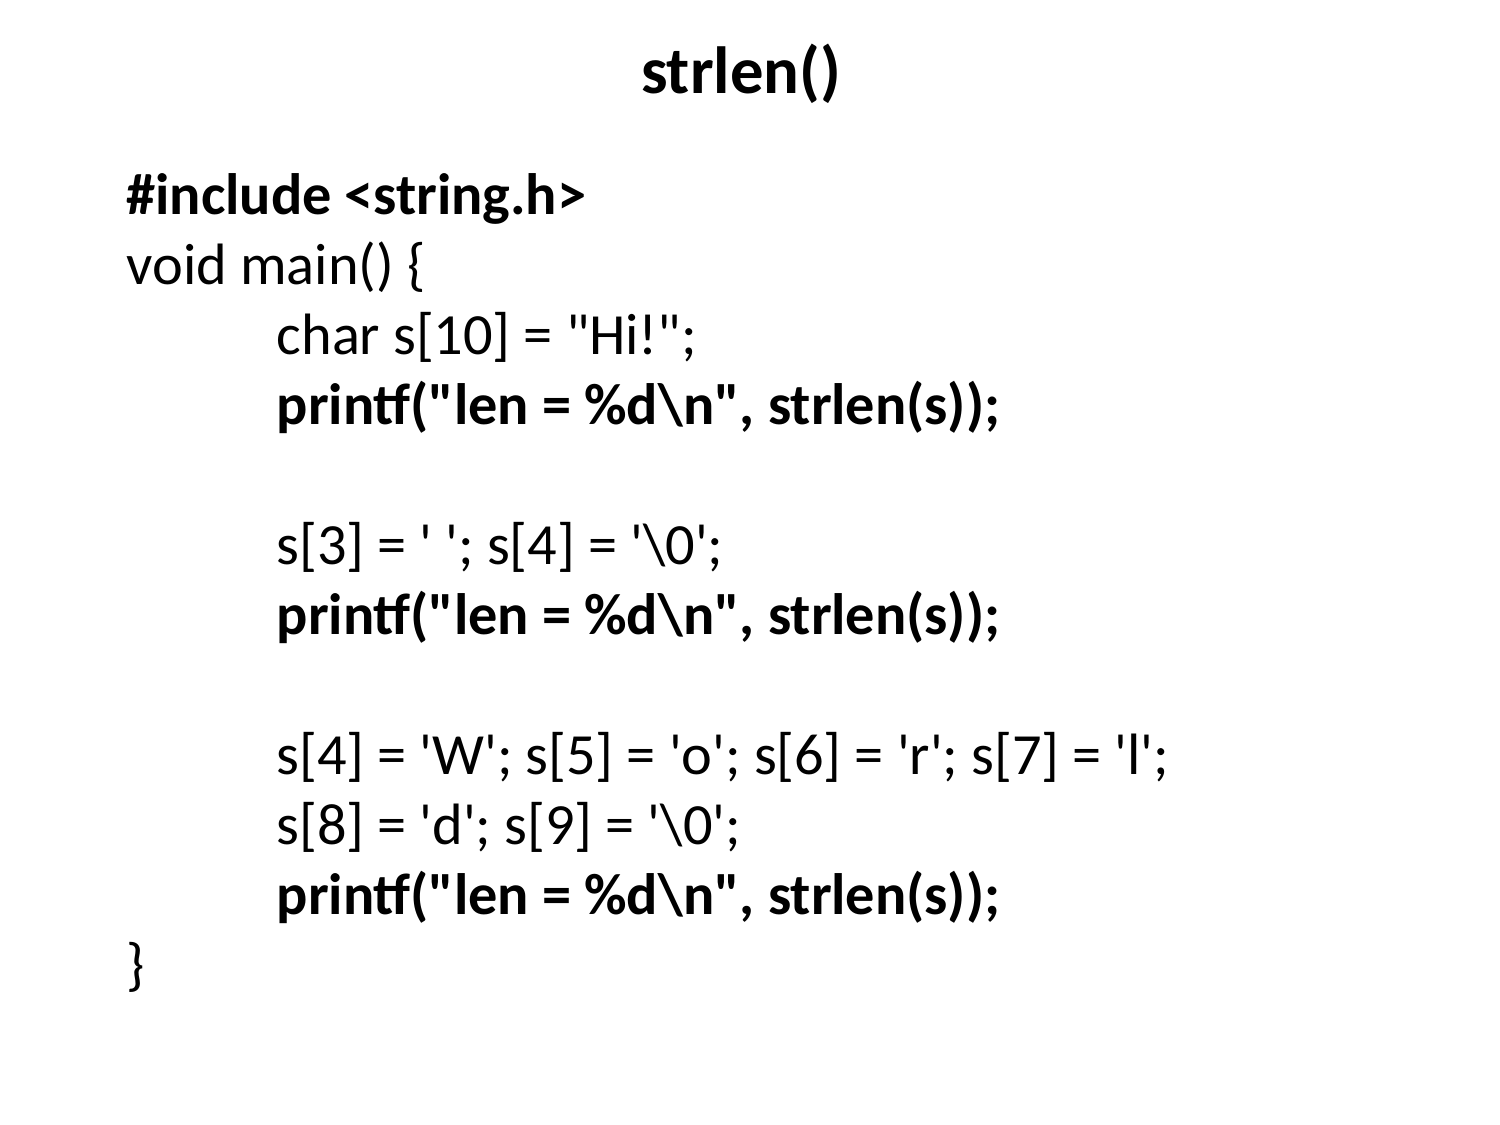

# strlen()

#include <string.h>
void main() {
	char s[10] = "Hi!";
	printf("len = %d\n", strlen(s));

	s[3] = ' '; s[4] = '\0';
	printf("len = %d\n", strlen(s));

	s[4] = 'W'; s[5] = 'o'; s[6] = 'r'; s[7] = 'l';
	s[8] = 'd'; s[9] = '\0';
	printf("len = %d\n", strlen(s));
}